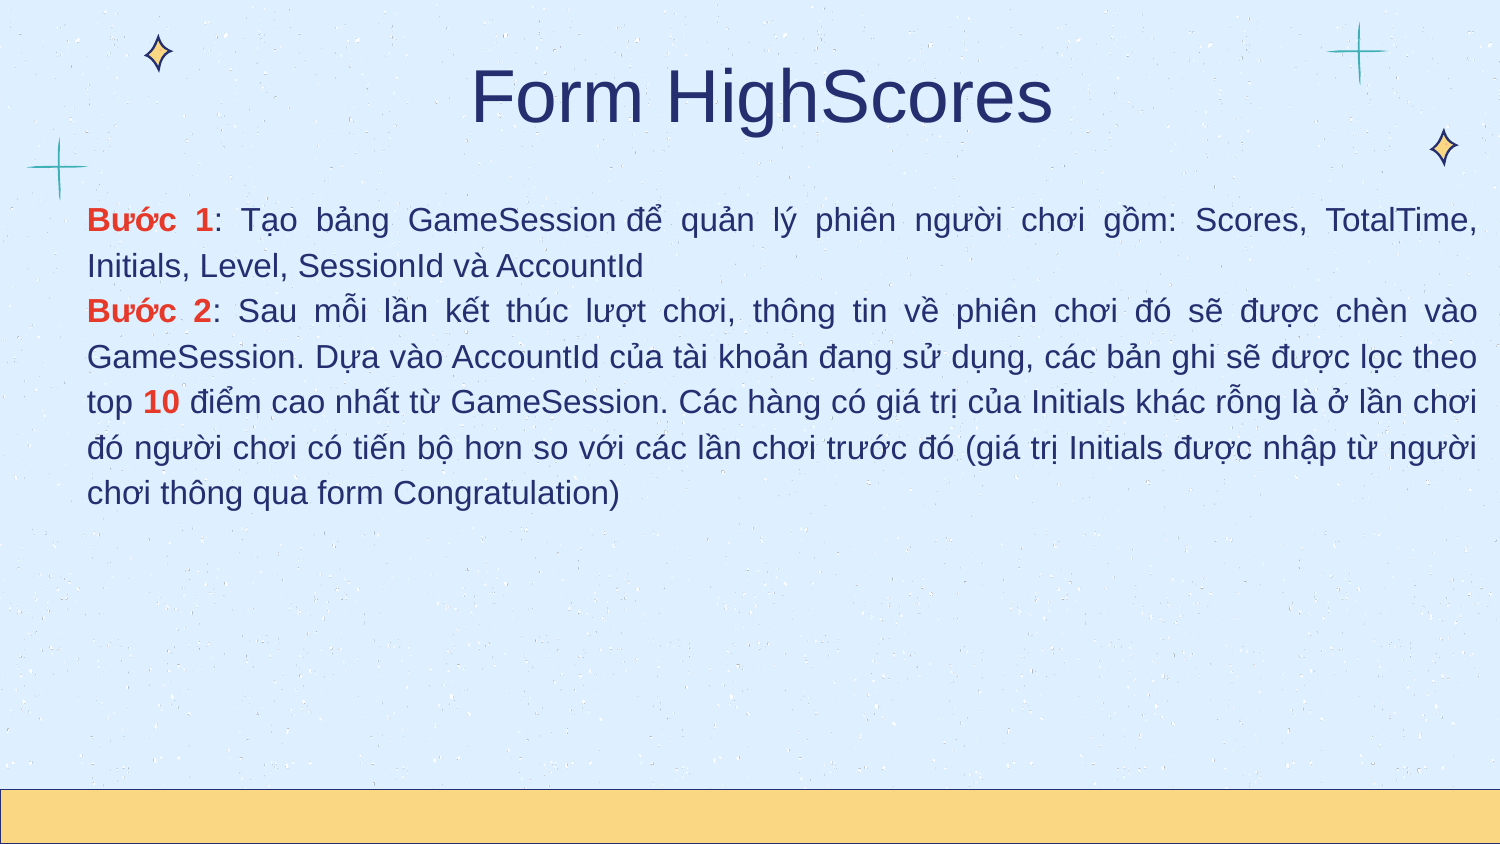

# Form HighScores
Bước 1: Tạo bảng GameSession để quản lý phiên người chơi gồm: Scores, TotalTime, Initials, Level, SessionId và AccountId
Bước 2: Sau mỗi lần kết thúc lượt chơi, thông tin về phiên chơi đó sẽ được chèn vào GameSession. Dựa vào AccountId của tài khoản đang sử dụng, các bản ghi sẽ được lọc theo top 10 điểm cao nhất từ GameSession. Các hàng có giá trị của Initials khác rỗng là ở lần chơi đó người chơi có tiến bộ hơn so với các lần chơi trước đó (giá trị Initials được nhập từ người chơi thông qua form Congratulation)